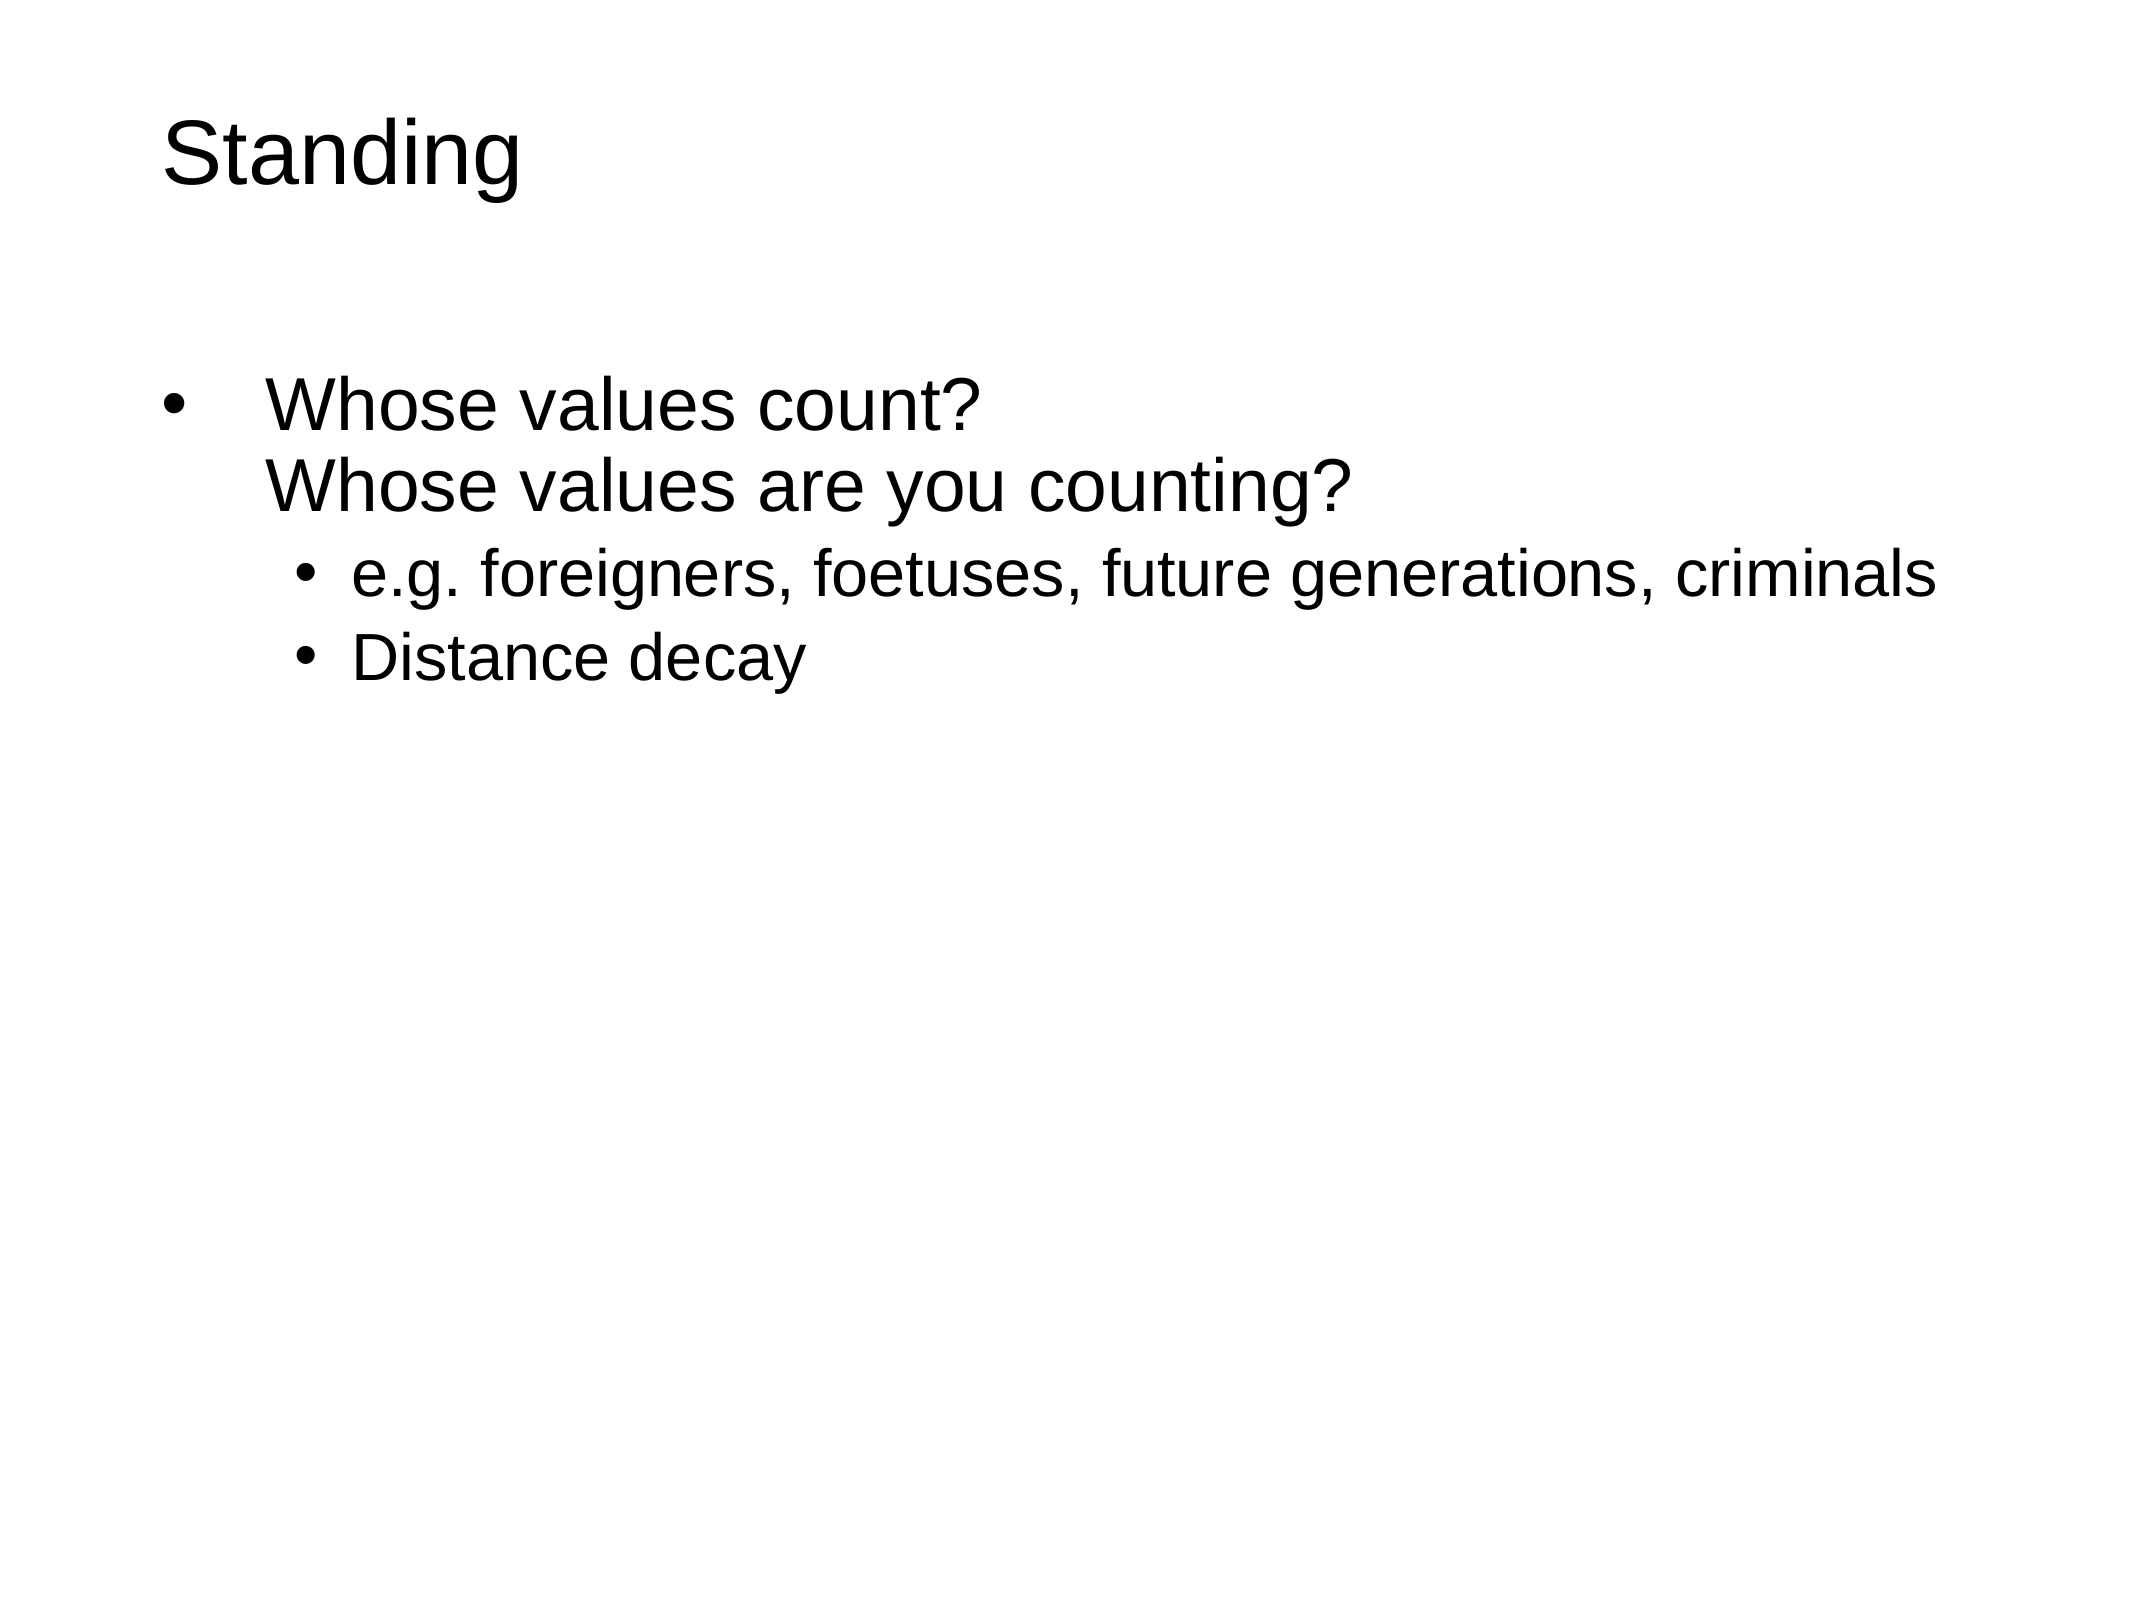

# Standing
Whose values count?
Whose values are you counting?
e.g. foreigners, foetuses, future generations, criminals
Distance decay